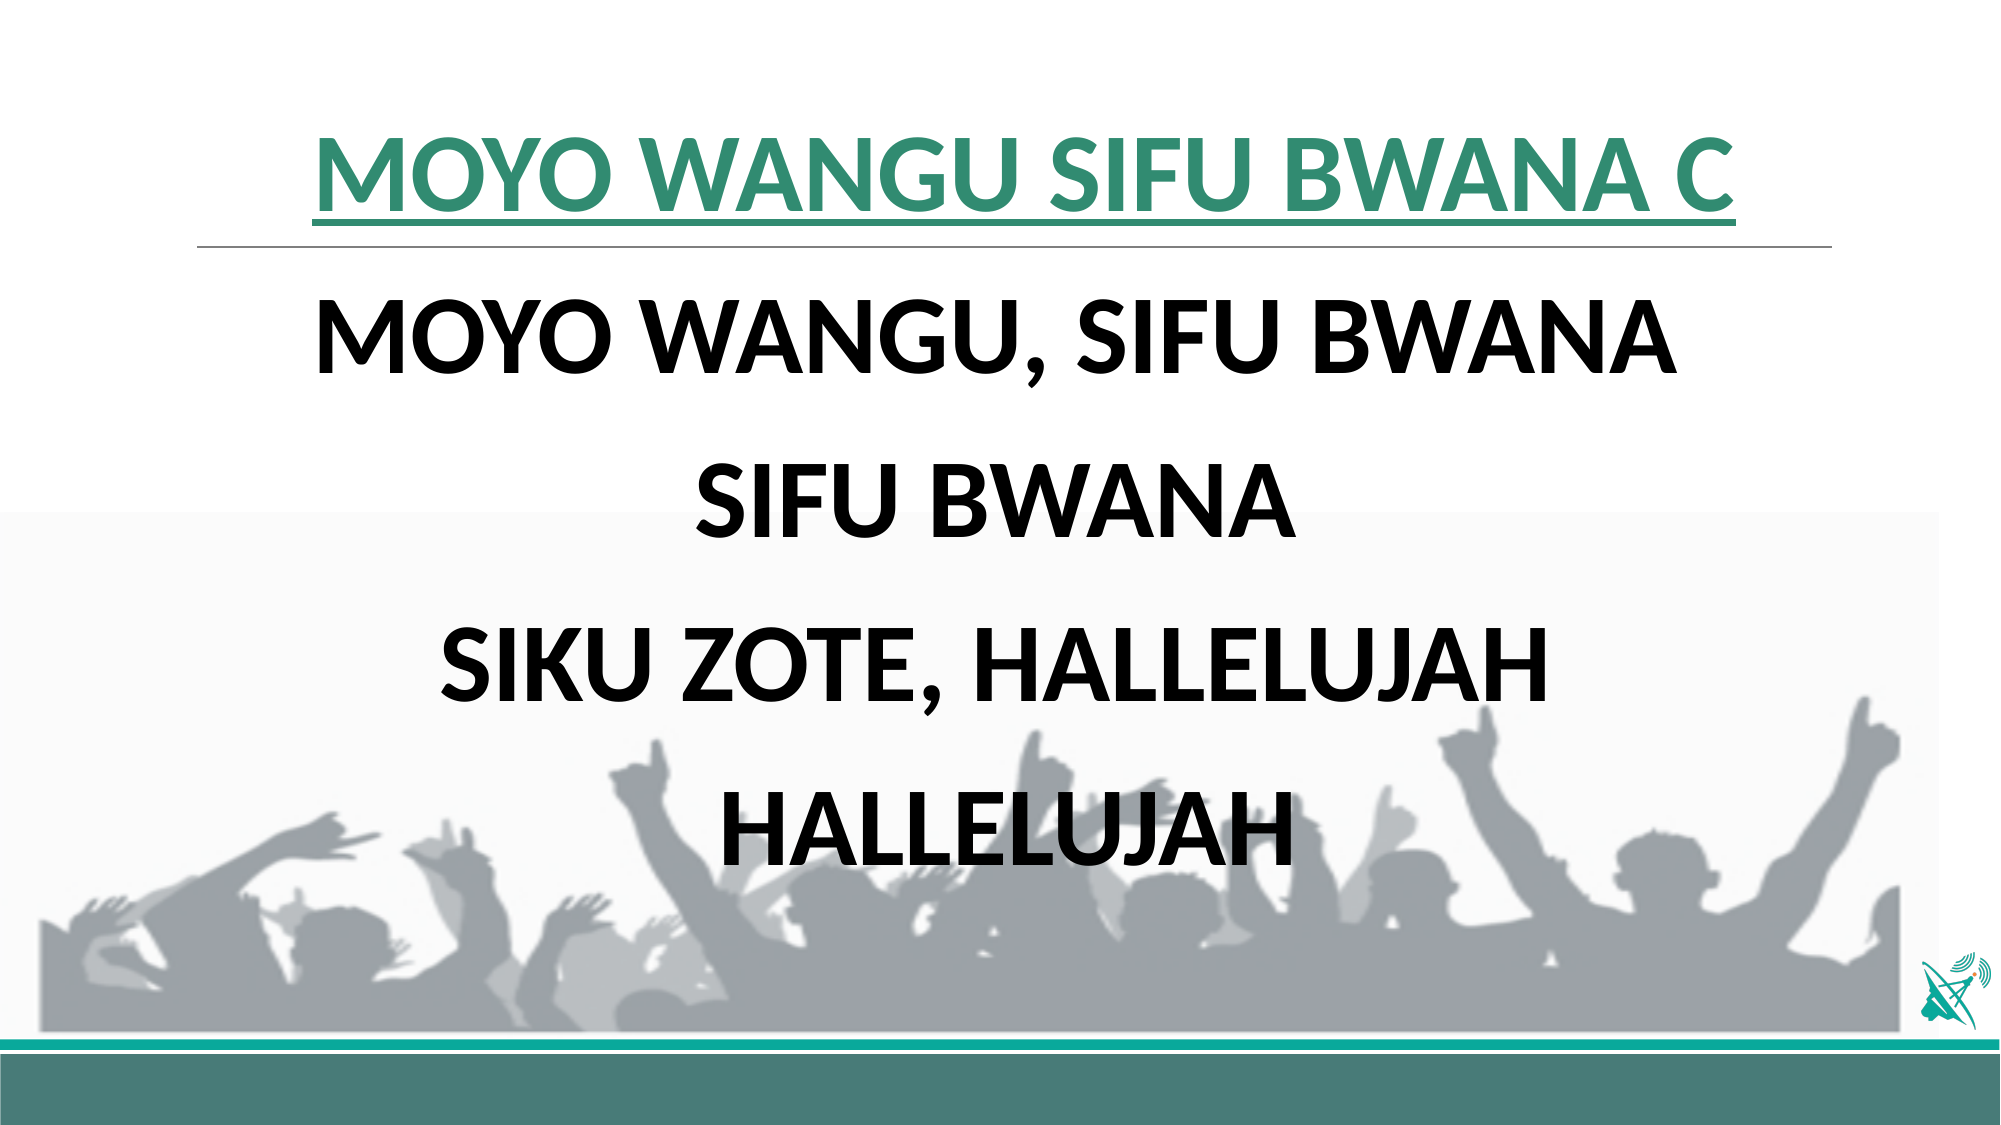

# MOYO WANGU SIFU BWANA C
MOYO WANGU, SIFU BWANA
SIFU BWANA
SIKU ZOTE, HALLELUJAH
HALLELUJAH